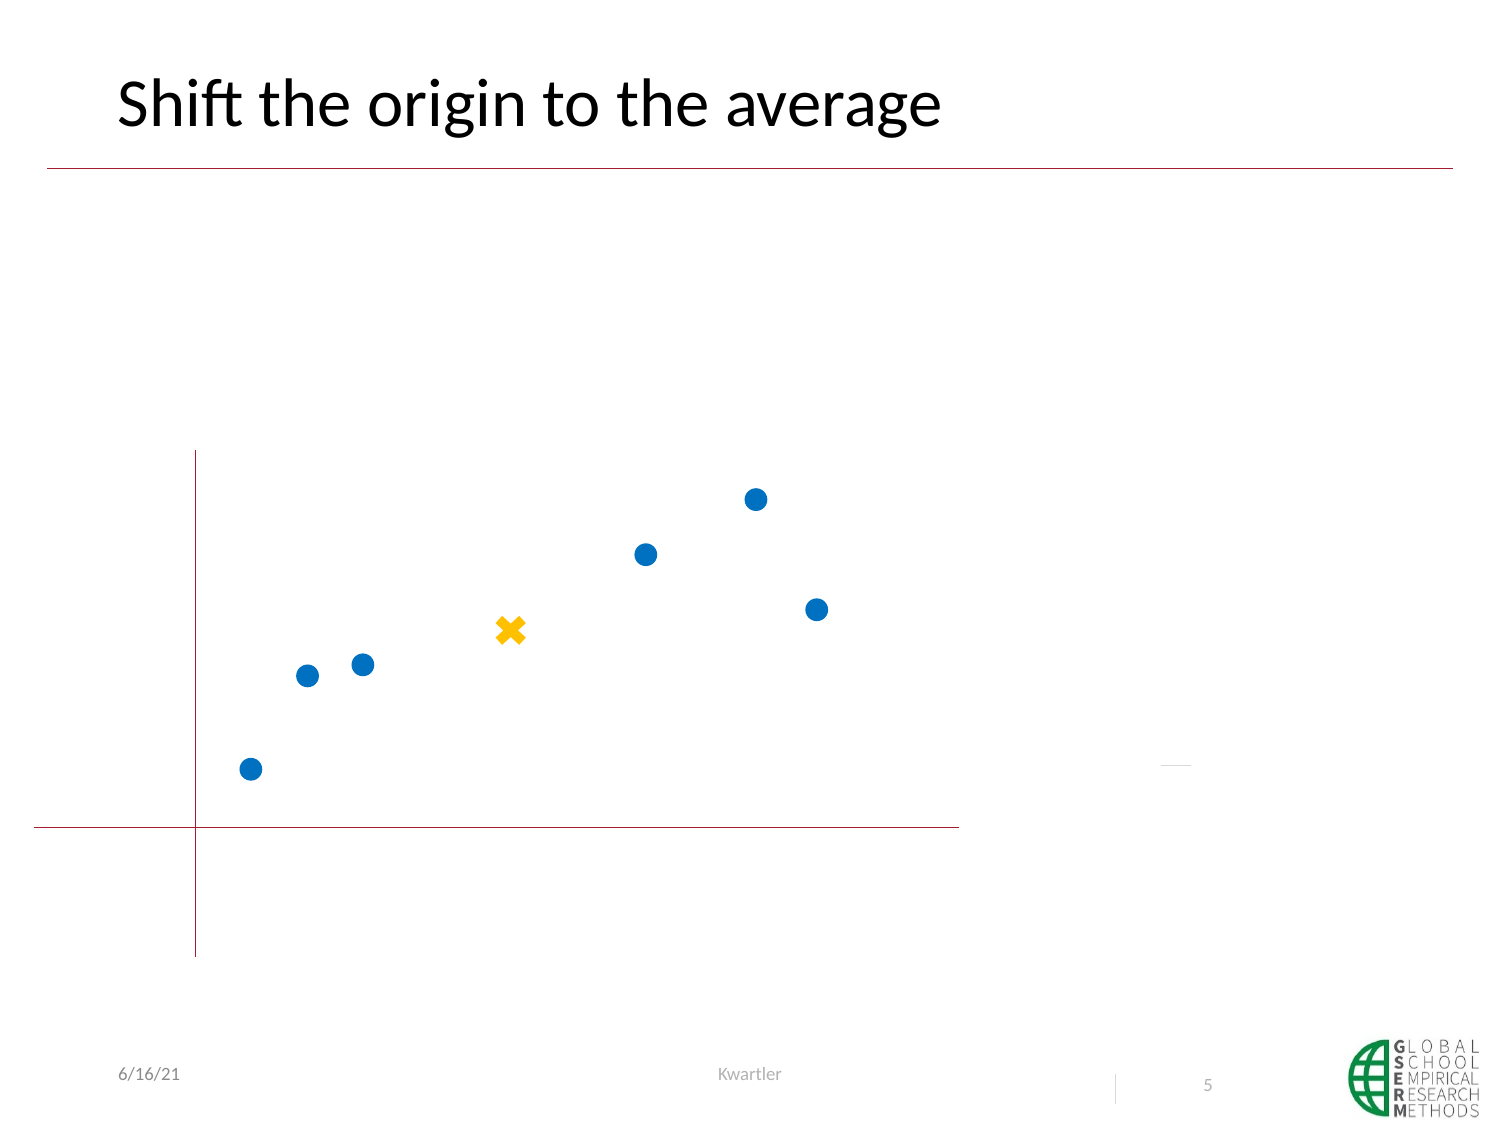

# Shift the origin to the average

6/16/21
Kwartler
5